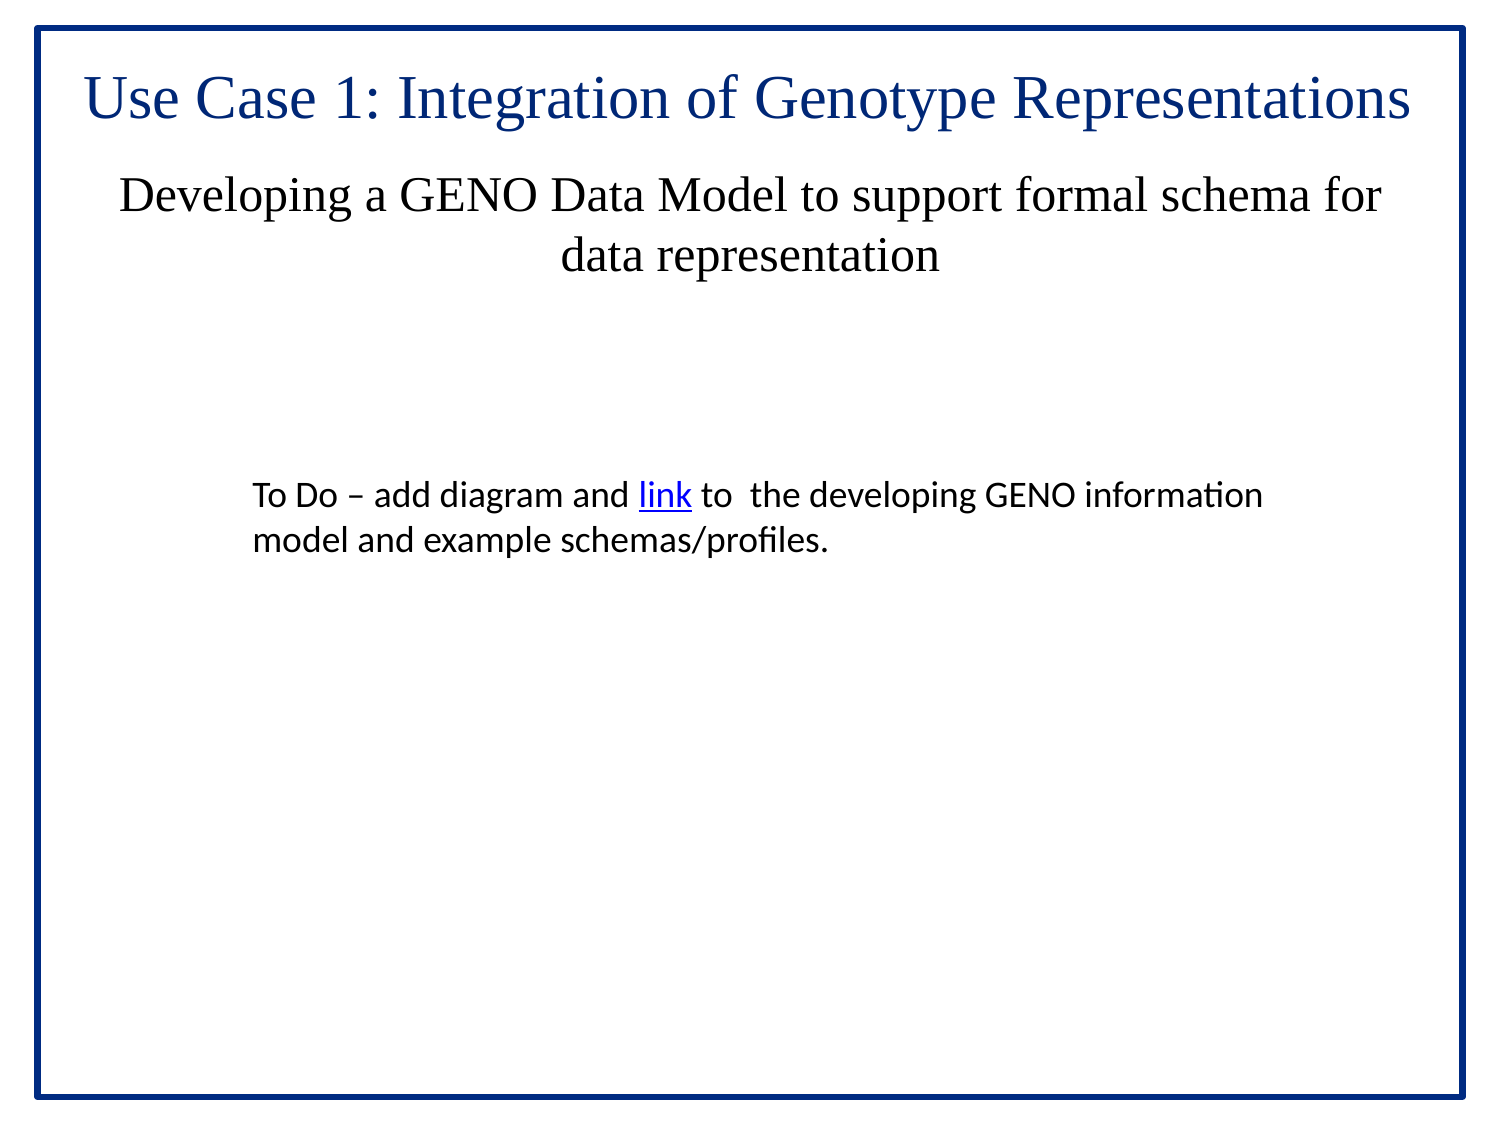

Use Case 1: Integration of Genotype Representations

Developing a GENO Data Model to support formal schema for data representation
To Do – add diagram and link to  the developing GENO information model and example schemas/profiles.